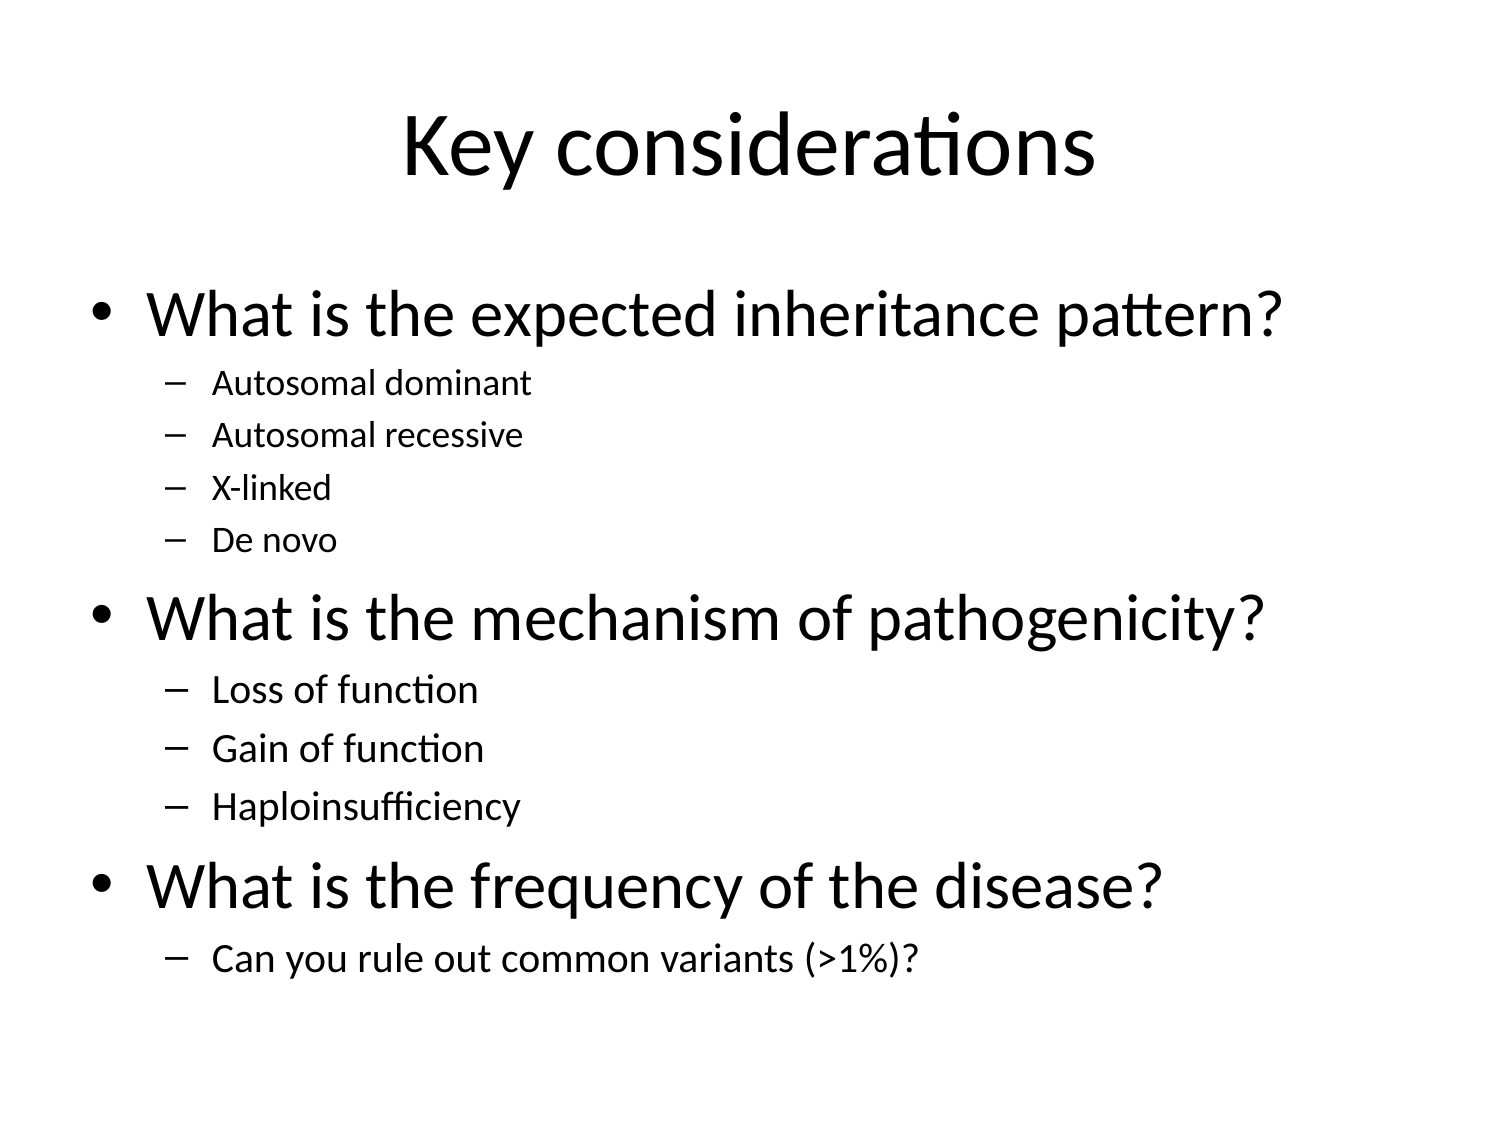

# Key considerations
What is the expected inheritance pattern?
Autosomal dominant
Autosomal recessive
X-linked
De novo
What is the mechanism of pathogenicity?
Loss of function
Gain of function
Haploinsufficiency
What is the frequency of the disease?
Can you rule out common variants (>1%)?